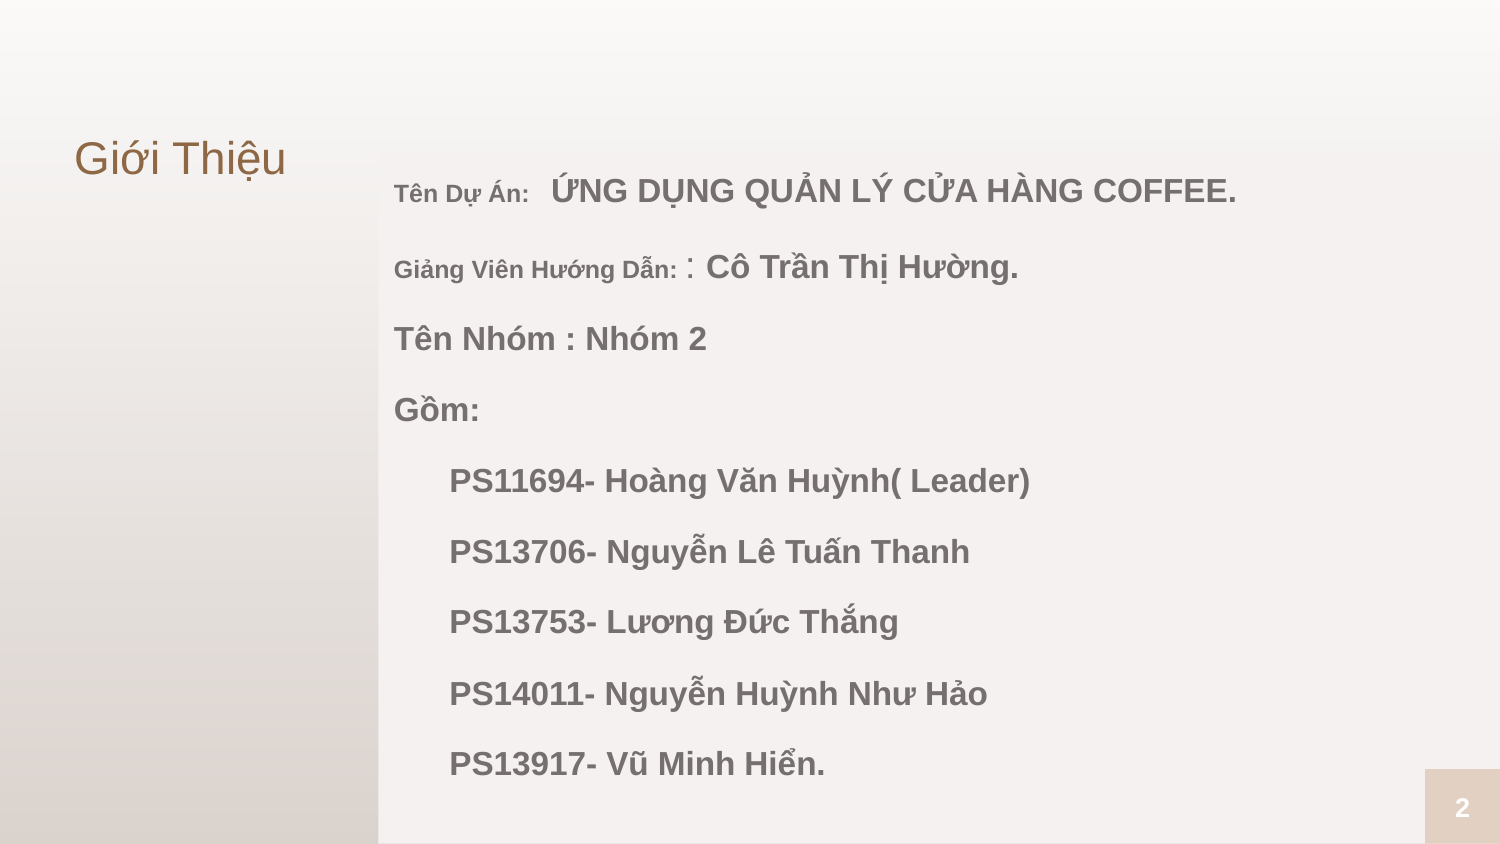

# Giới Thiệu
Tên Dự Án:   ỨNG DỤNG QUẢN LÝ CỬA HÀNG COFFEE.
Giảng Viên Hướng Dẫn: : Cô Trần Thị Hường.
Tên Nhóm : Nhóm 2
Gồm:
      PS11694- Hoàng Văn Huỳnh( Leader)
      PS13706- Nguyễn Lê Tuấn Thanh
      PS13753- Lương Đức Thắng
      PS14011- Nguyễn Huỳnh Như Hảo
      PS13917- Vũ Minh Hiển.

2